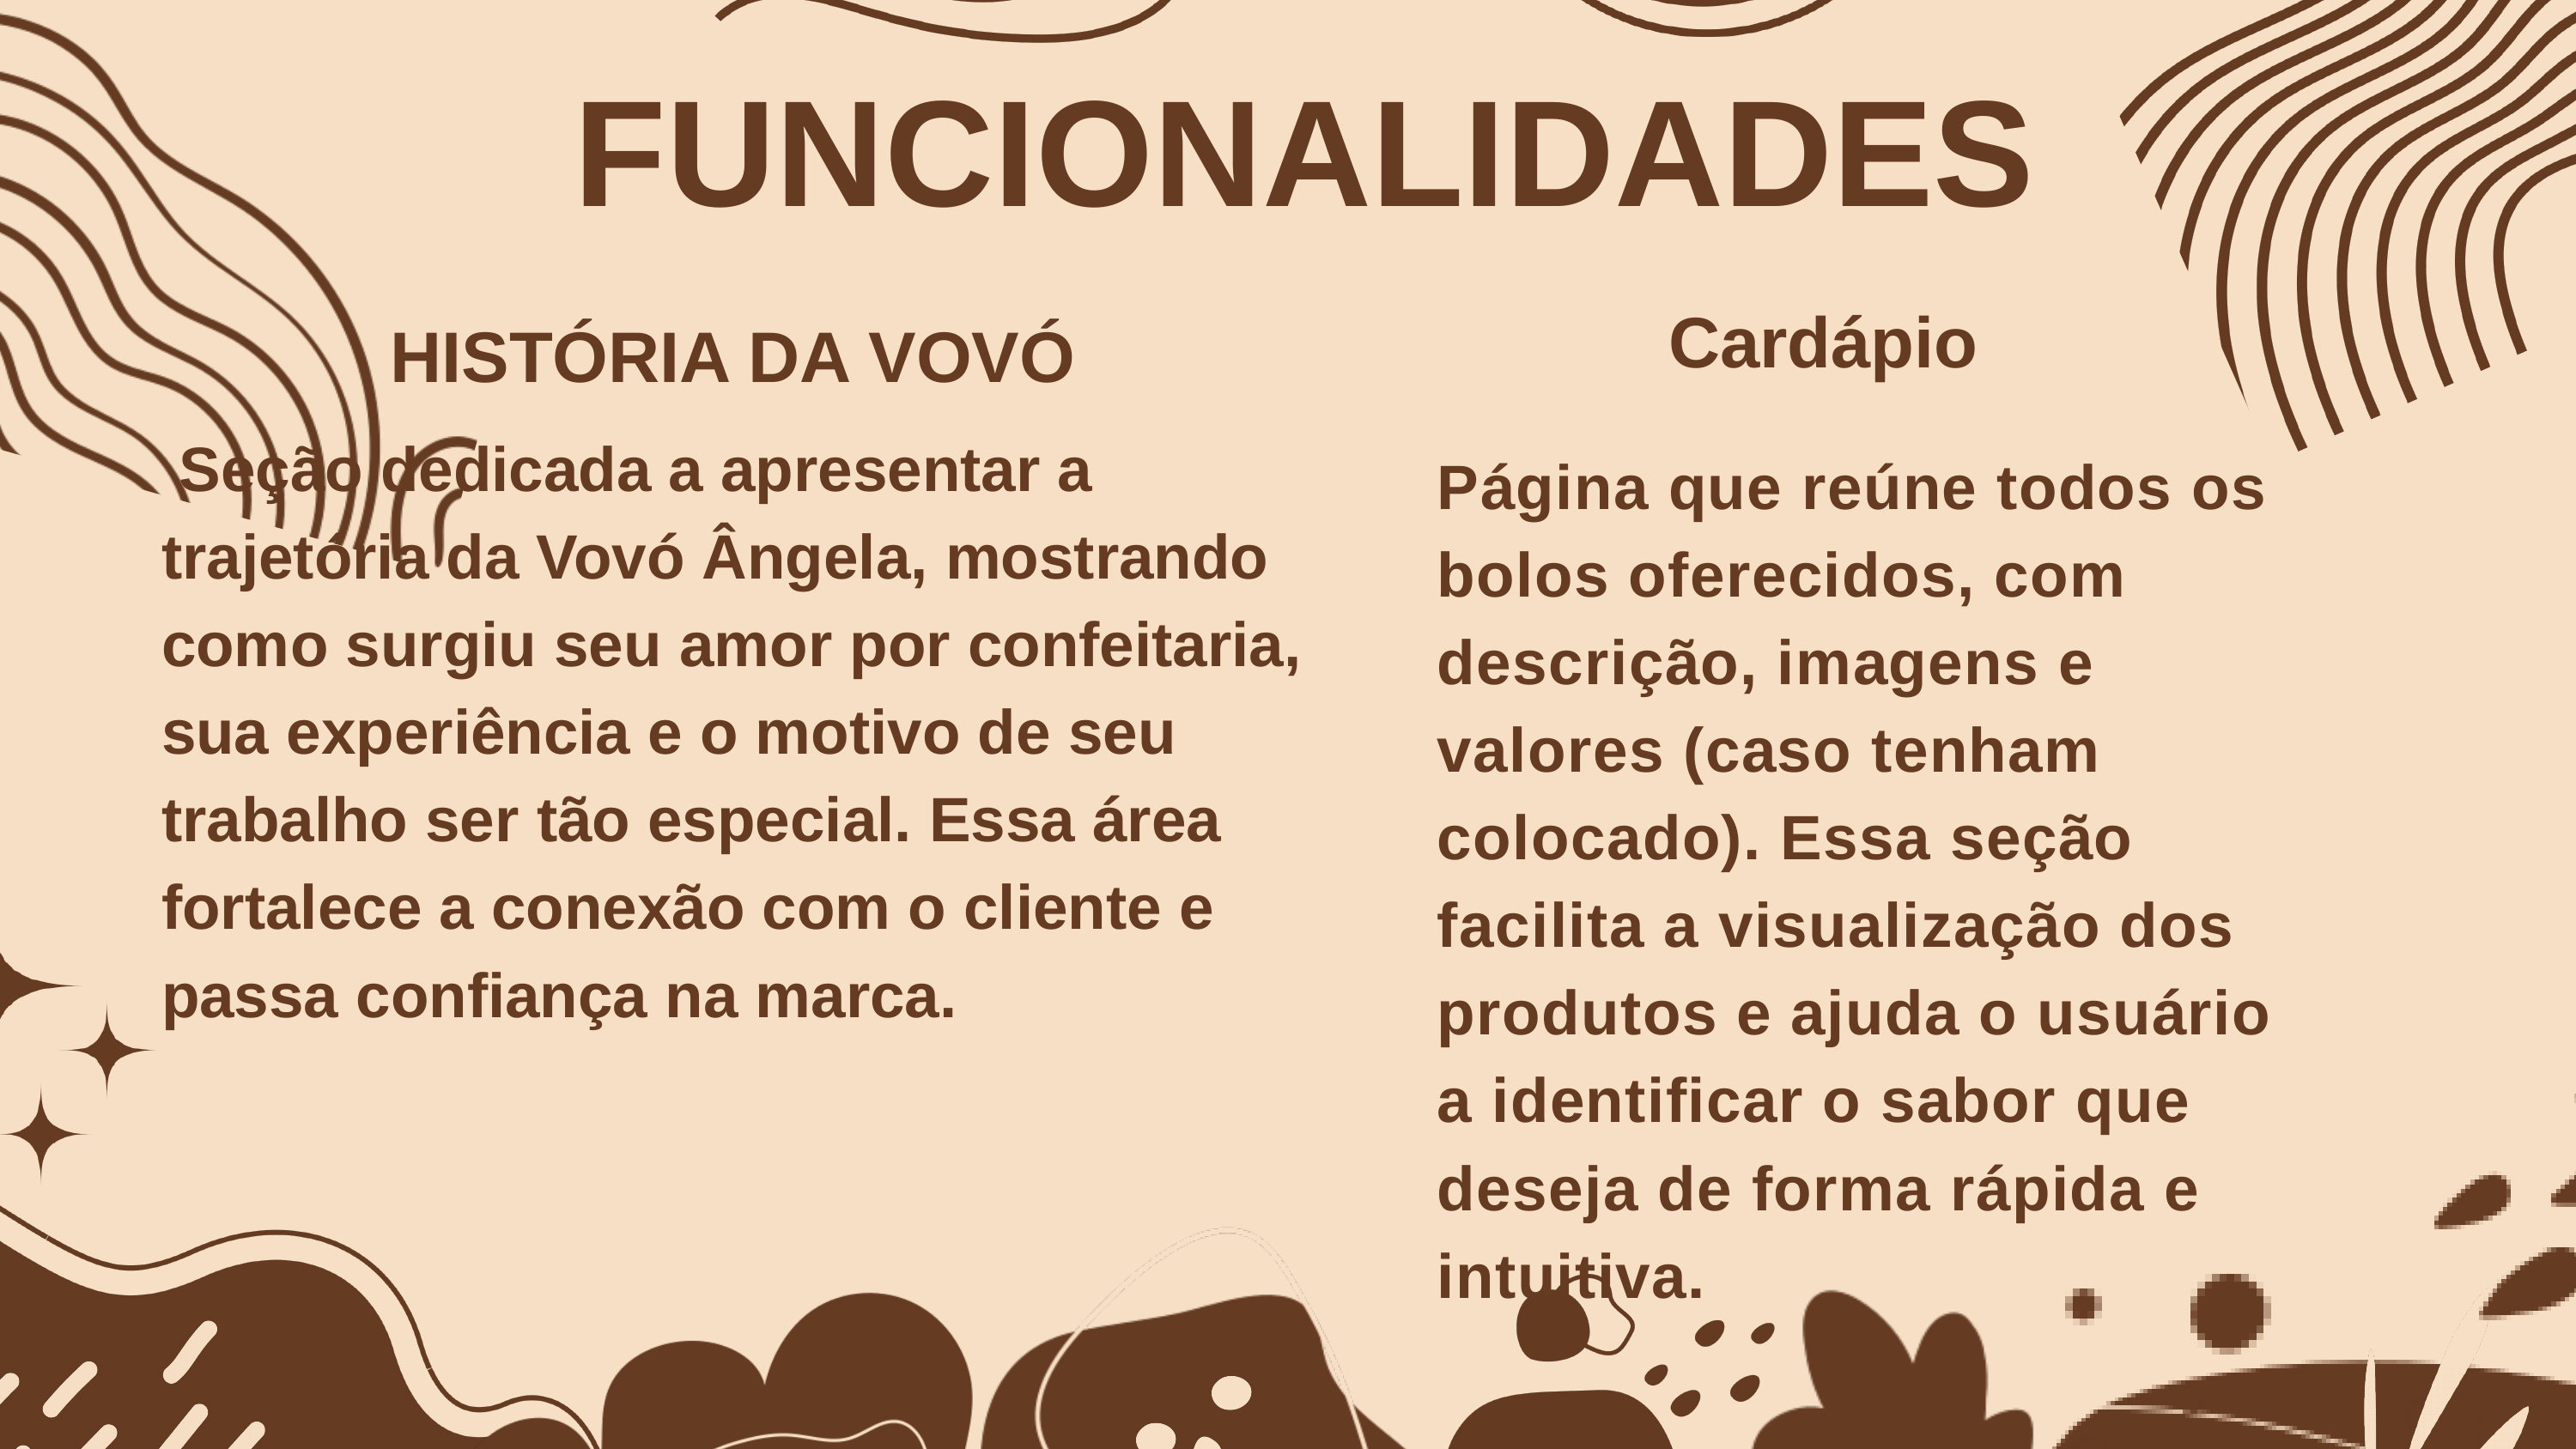

FUNCIONALIDADES
HISTÓRIA DA VOVÓ
Cardápio

 Seção dedicada a apresentar a trajetória da Vovó Ângela, mostrando como surgiu seu amor por confeitaria, sua experiência e o motivo de seu trabalho ser tão especial. Essa área fortalece a conexão com o cliente e passa confiança na marca.
Página que reúne todos os bolos oferecidos, com descrição, imagens e valores (caso tenham colocado). Essa seção facilita a visualização dos produtos e ajuda o usuário a identificar o sabor que deseja de forma rápida e intuitiva.